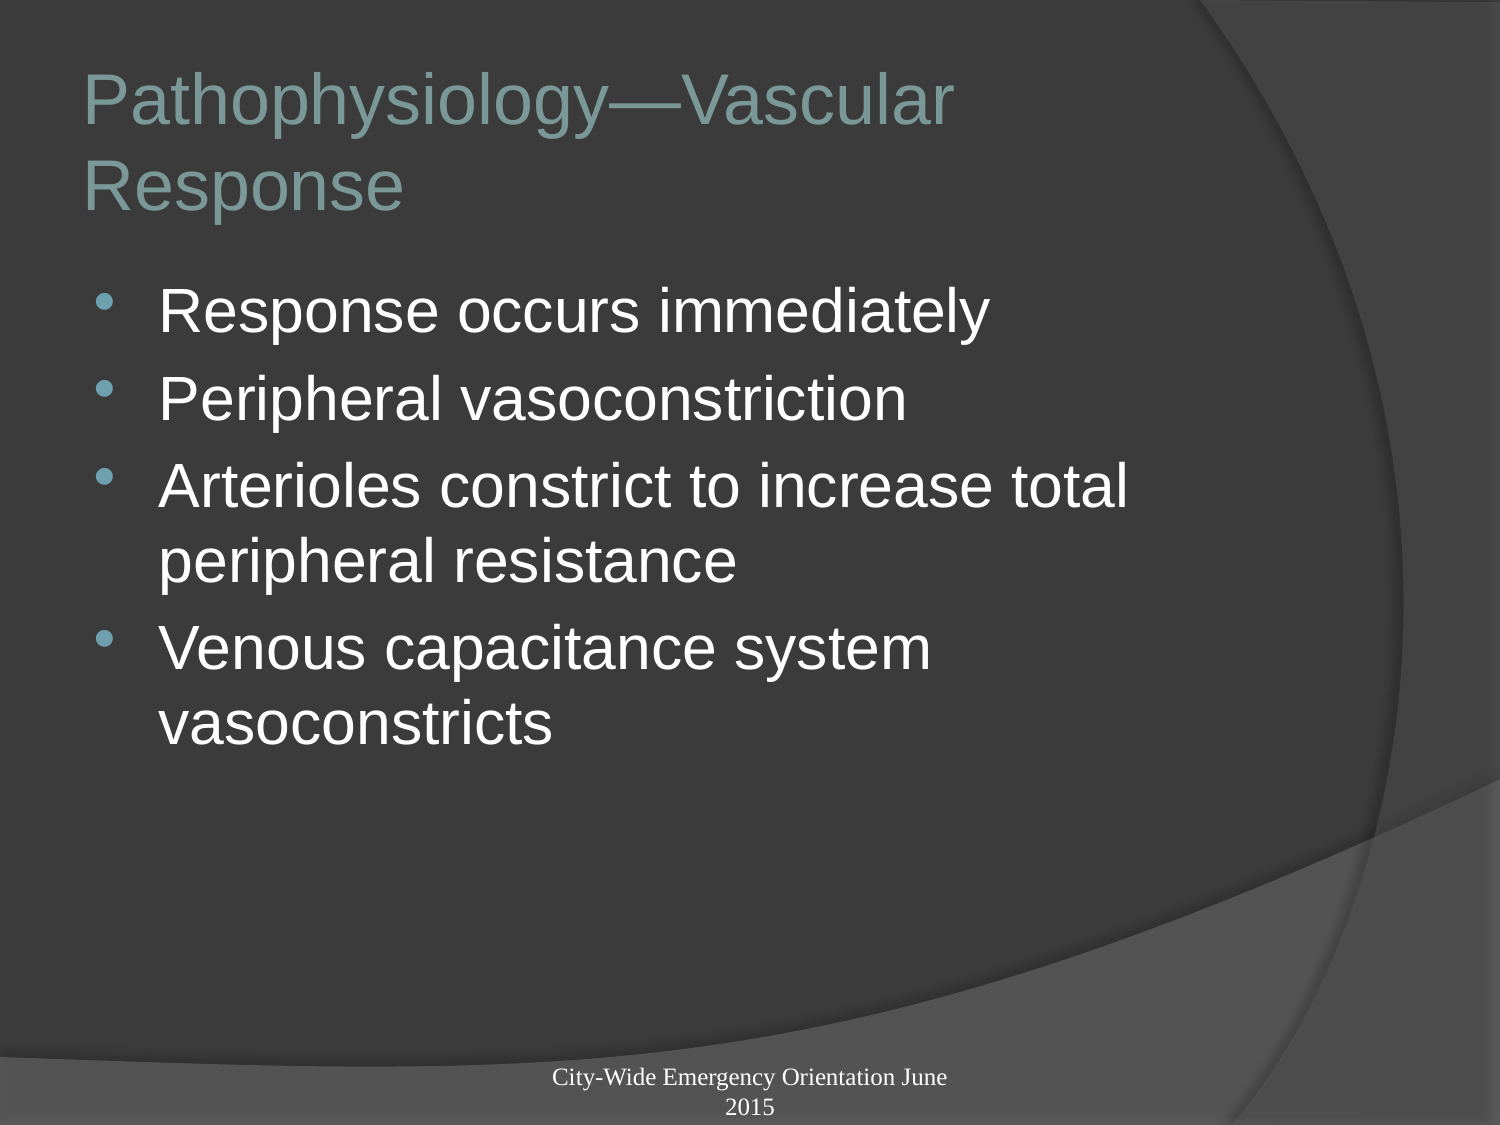

# Pathophysiology—Vascular Response
Response occurs immediately
Peripheral vasoconstriction
Arterioles constrict to increase total peripheral resistance
Venous capacitance system vasoconstricts
City-Wide Emergency Orientation June 2015